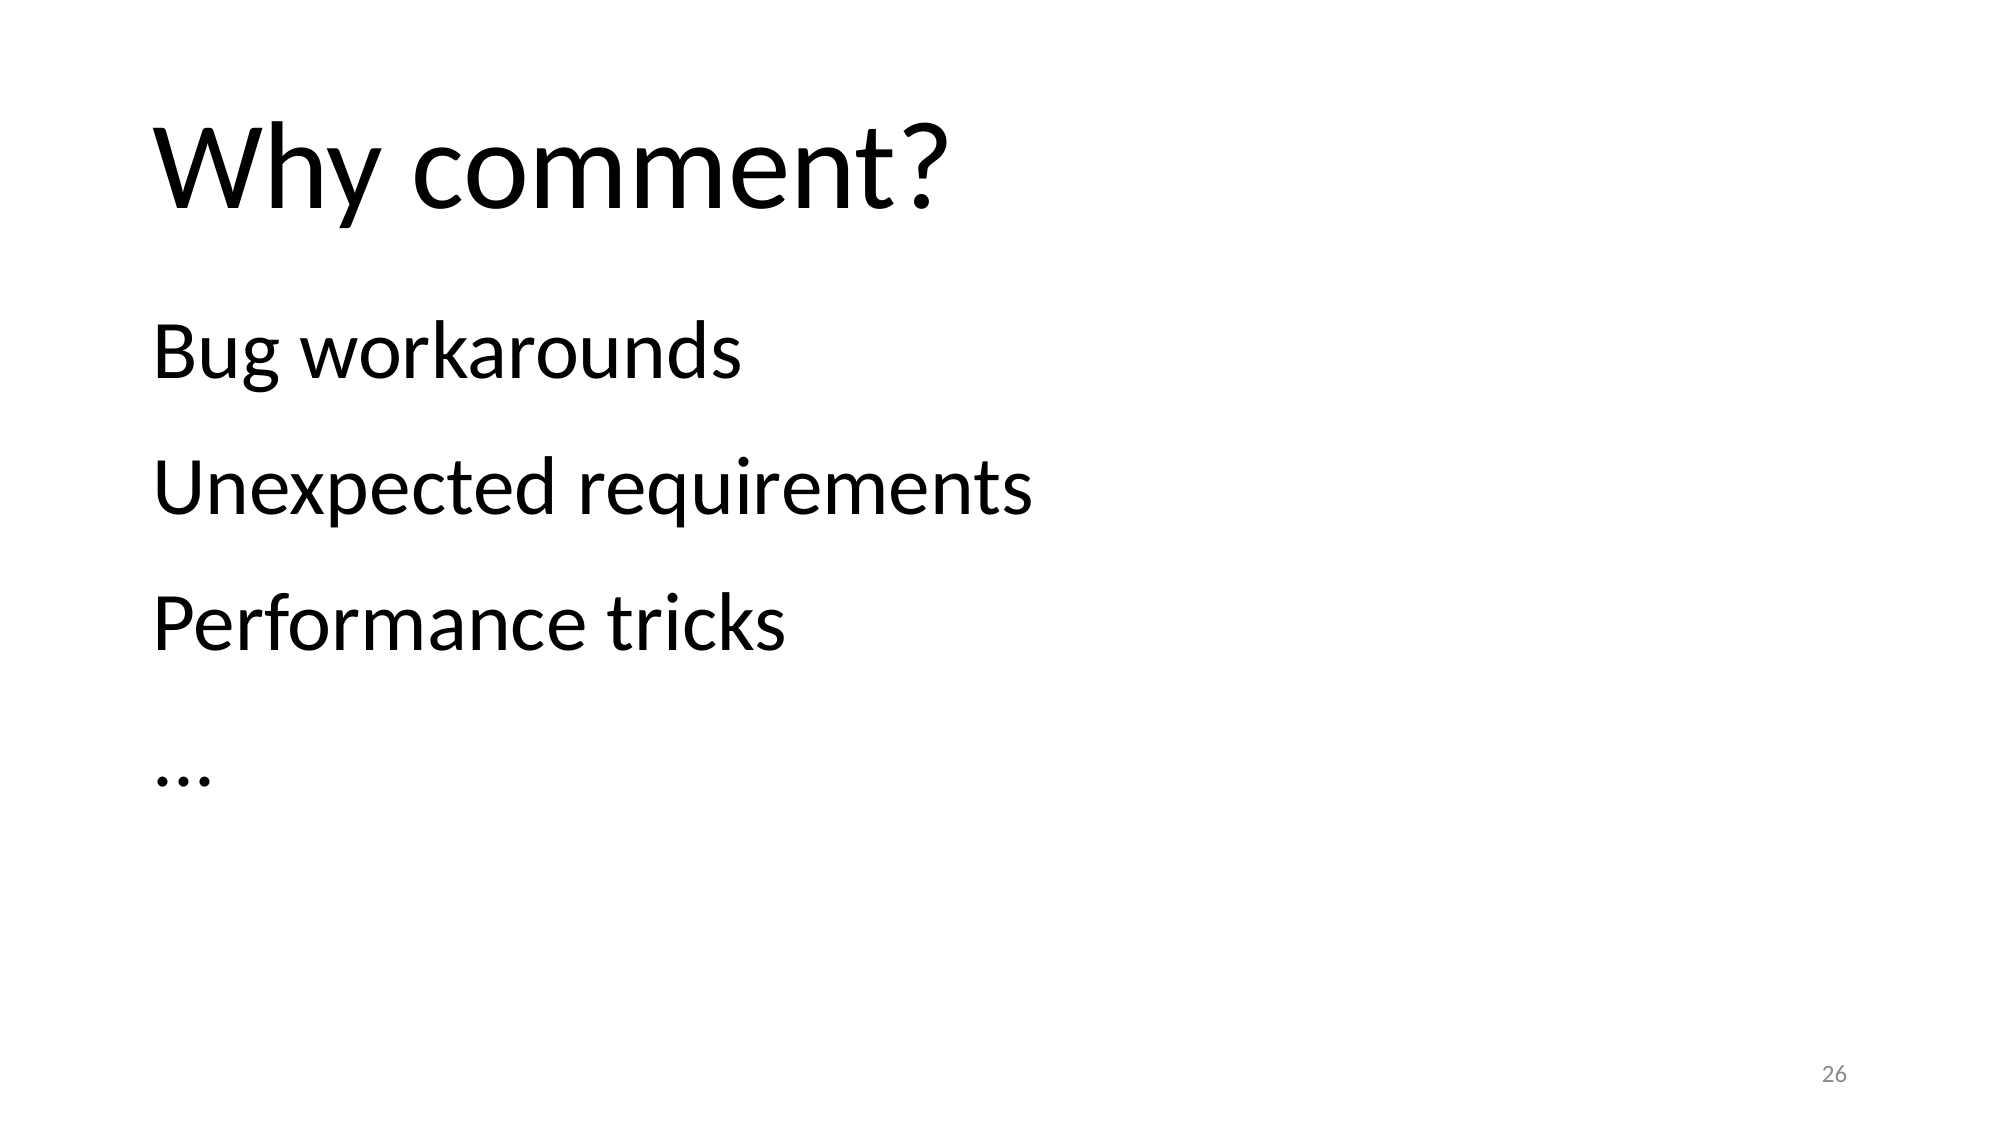

# Why comment?
Bug workarounds
Unexpected requirements
Performance tricks
...
26